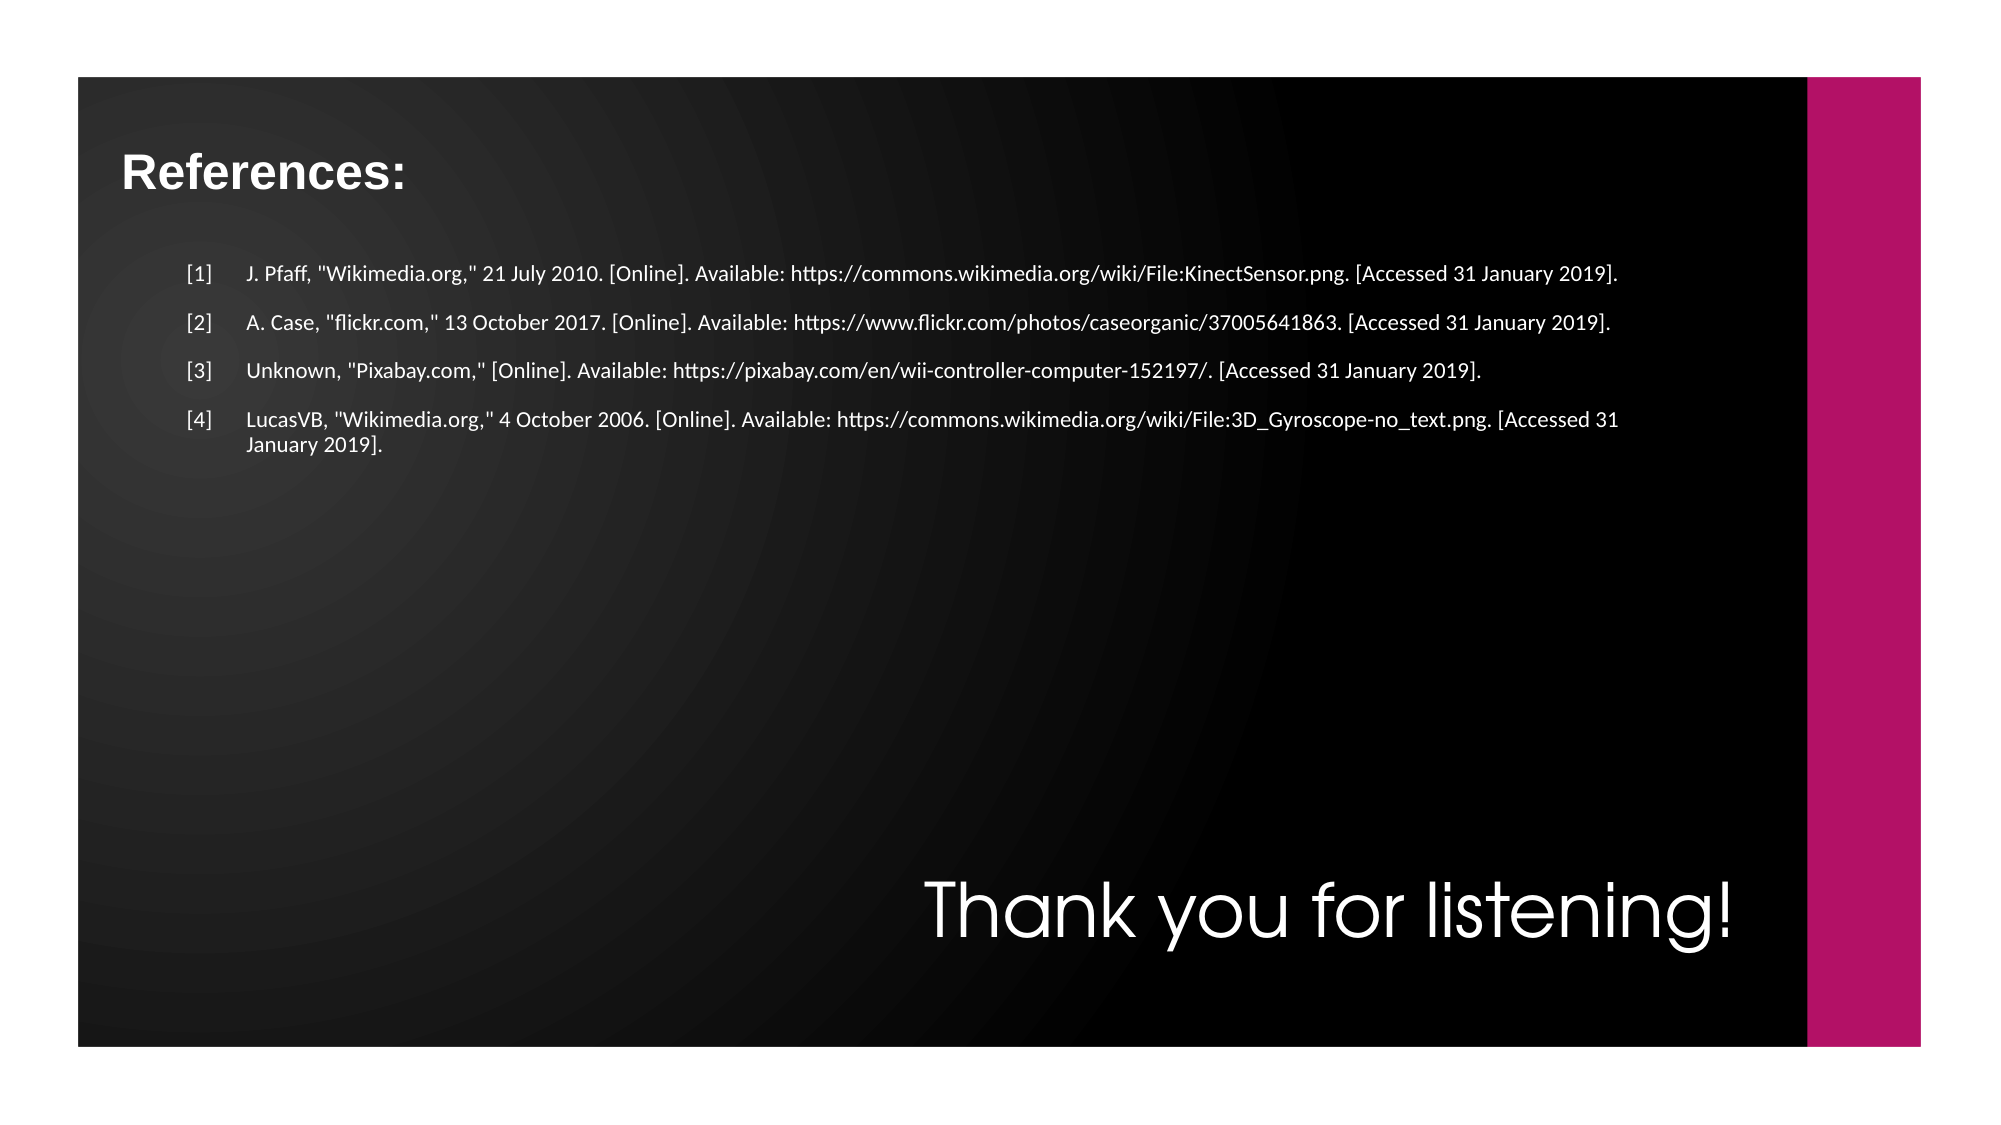

References:
| [1] | J. Pfaff, "Wikimedia.org," 21 July 2010. [Online]. Available: https://commons.wikimedia.org/wiki/File:KinectSensor.png. [Accessed 31 January 2019]. |
| --- | --- |
| [2] | A. Case, "flickr.com," 13 October 2017. [Online]. Available: https://www.flickr.com/photos/caseorganic/37005641863. [Accessed 31 January 2019]. |
| [3] | Unknown, "Pixabay.com," [Online]. Available: https://pixabay.com/en/wii-controller-computer-152197/. [Accessed 31 January 2019]. |
| [4] | LucasVB, "Wikimedia.org," 4 October 2006. [Online]. Available: https://commons.wikimedia.org/wiki/File:3D\_Gyroscope-no\_text.png. [Accessed 31 January 2019]. |
# Thank you for listening!